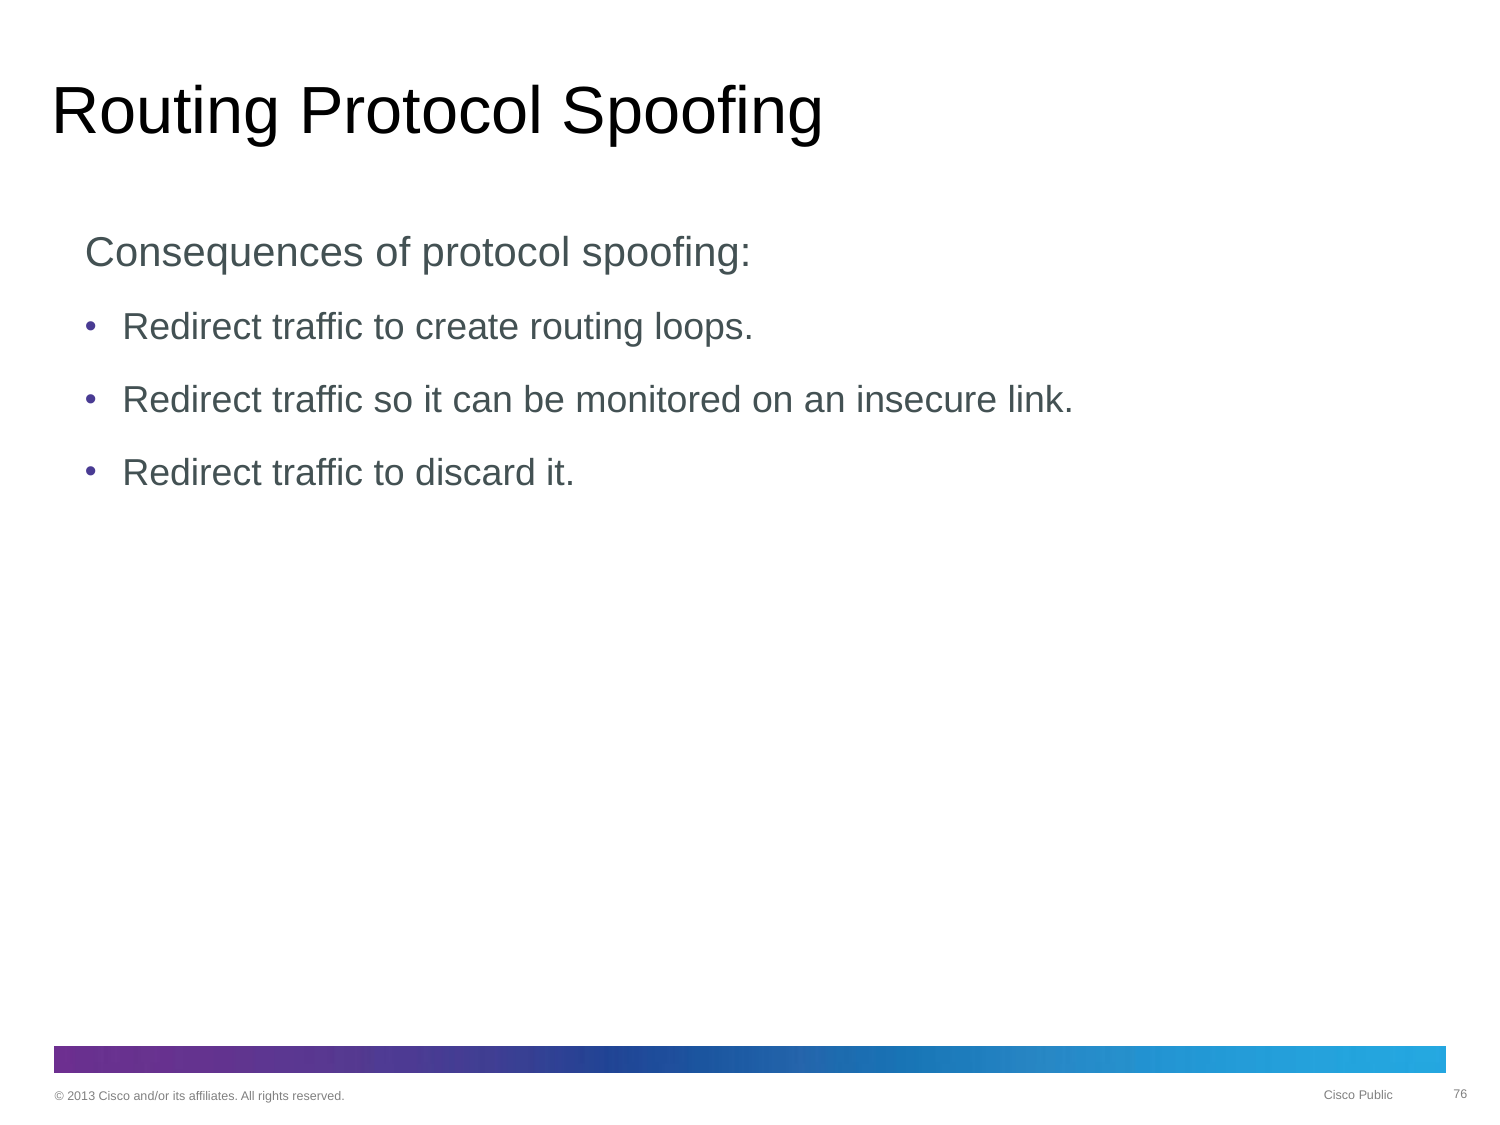

# Routing Protocol Spoofing
Consequences of protocol spoofing:
Redirect traffic to create routing loops.
Redirect traffic so it can be monitored on an insecure link.
Redirect traffic to discard it.